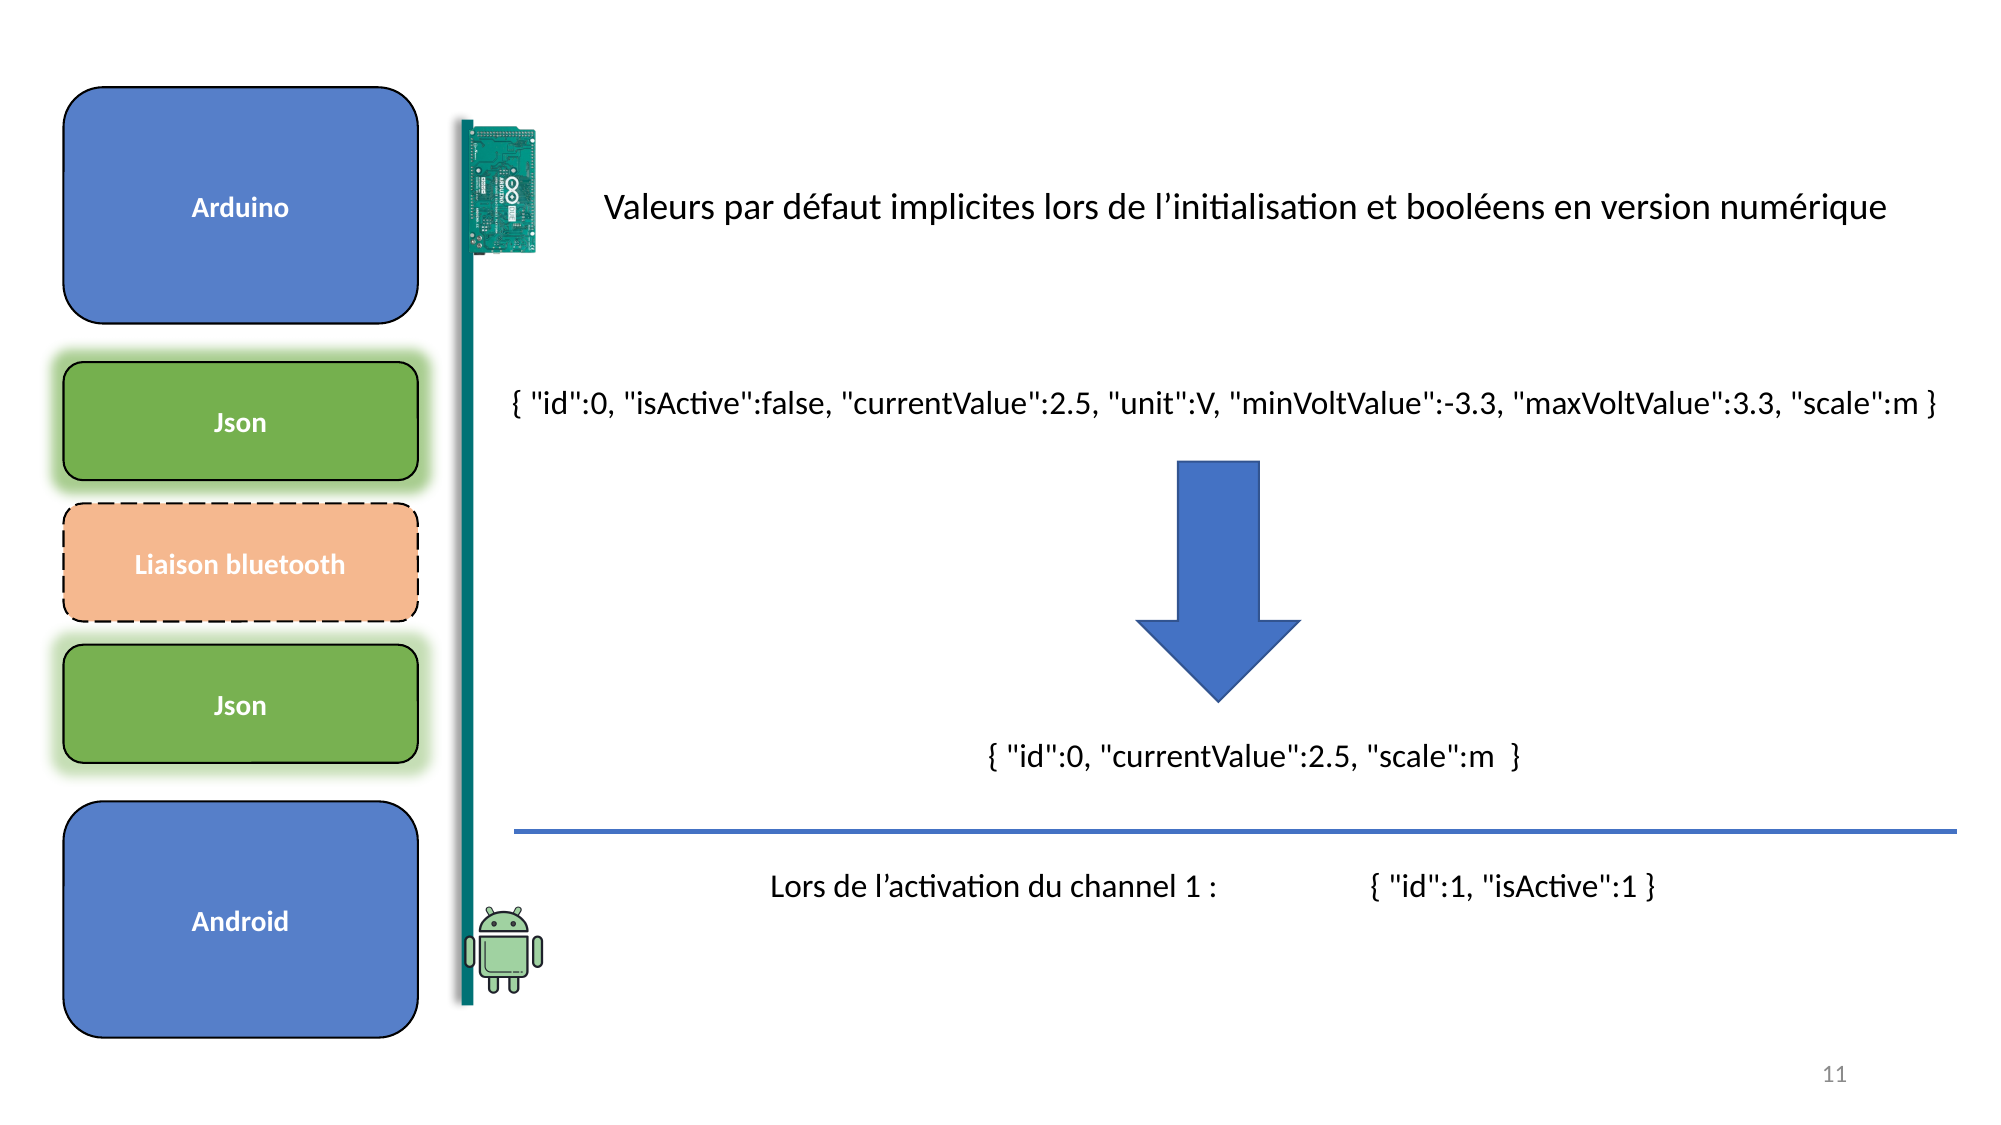

Arduino
Valeurs par défaut implicites lors de l’initialisation et booléens en version numérique
Json
{ "id":0, "isActive":false, "currentValue":2.5, "unit":V, "minVoltValue":-3.3, "maxVoltValue":3.3, "scale":m }

Liaison bluetooth
Json
{ "id":0, "currentValue":2.5, "scale":m  }
Android
Lors de l’activation du channel 1 : 	{ "id":1, "isActive":1 }
11